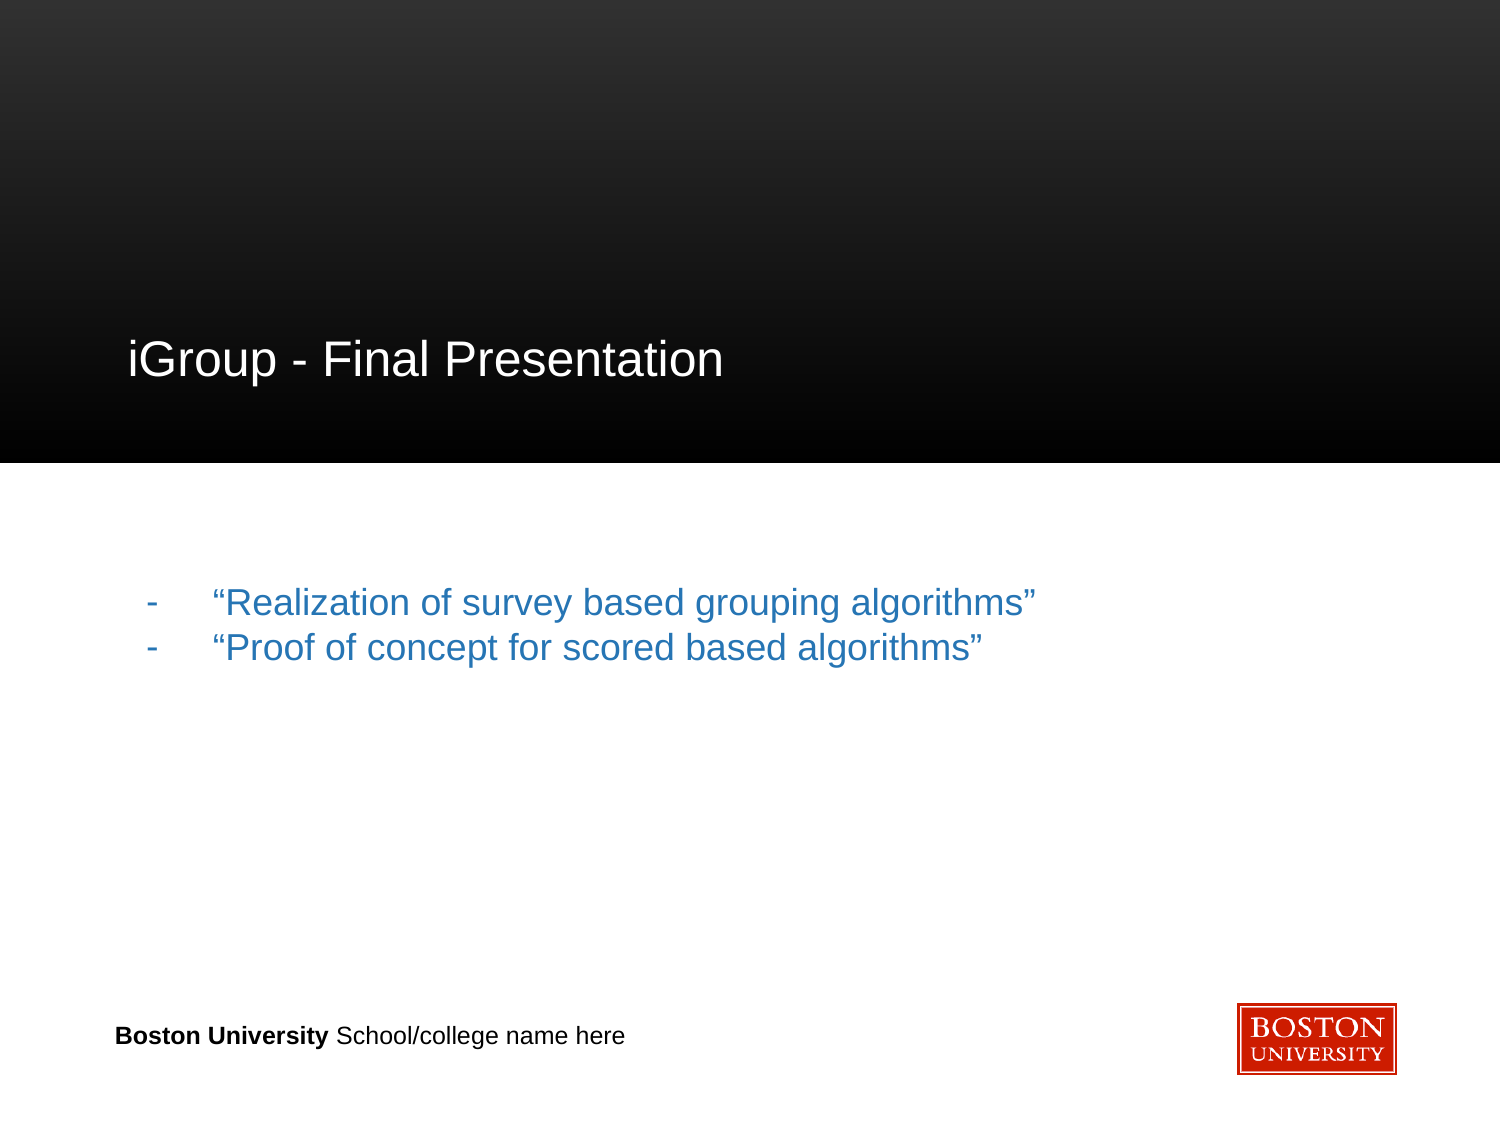

# iGroup - Final Presentation

 “Realization of survey based grouping algorithms”
 “Proof of concept for scored based algorithms”